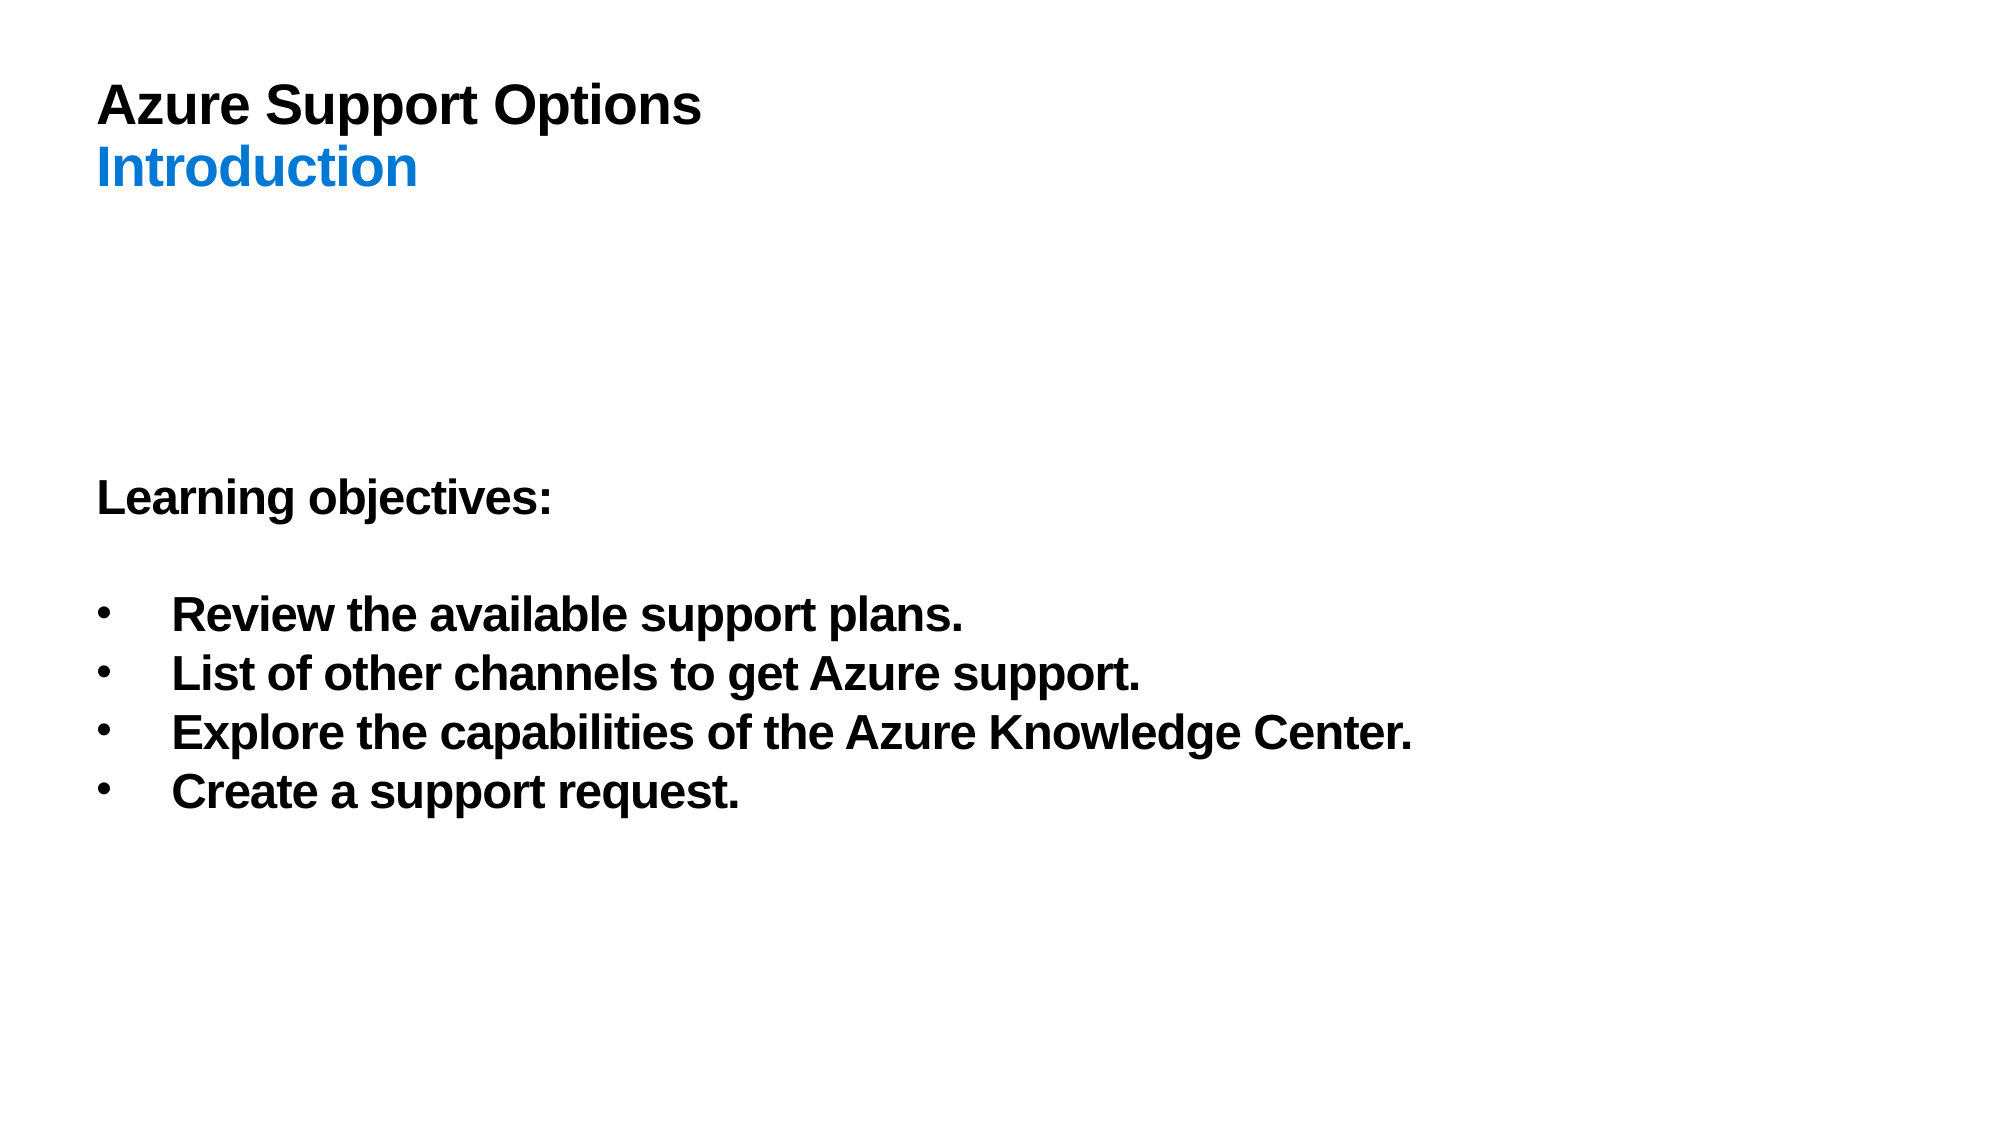

# Azure Support Options Introduction
Learning objectives:

Review the available support plans.
List of other channels to get Azure support.
Explore the capabilities of the Azure Knowledge Center.
Create a support request.